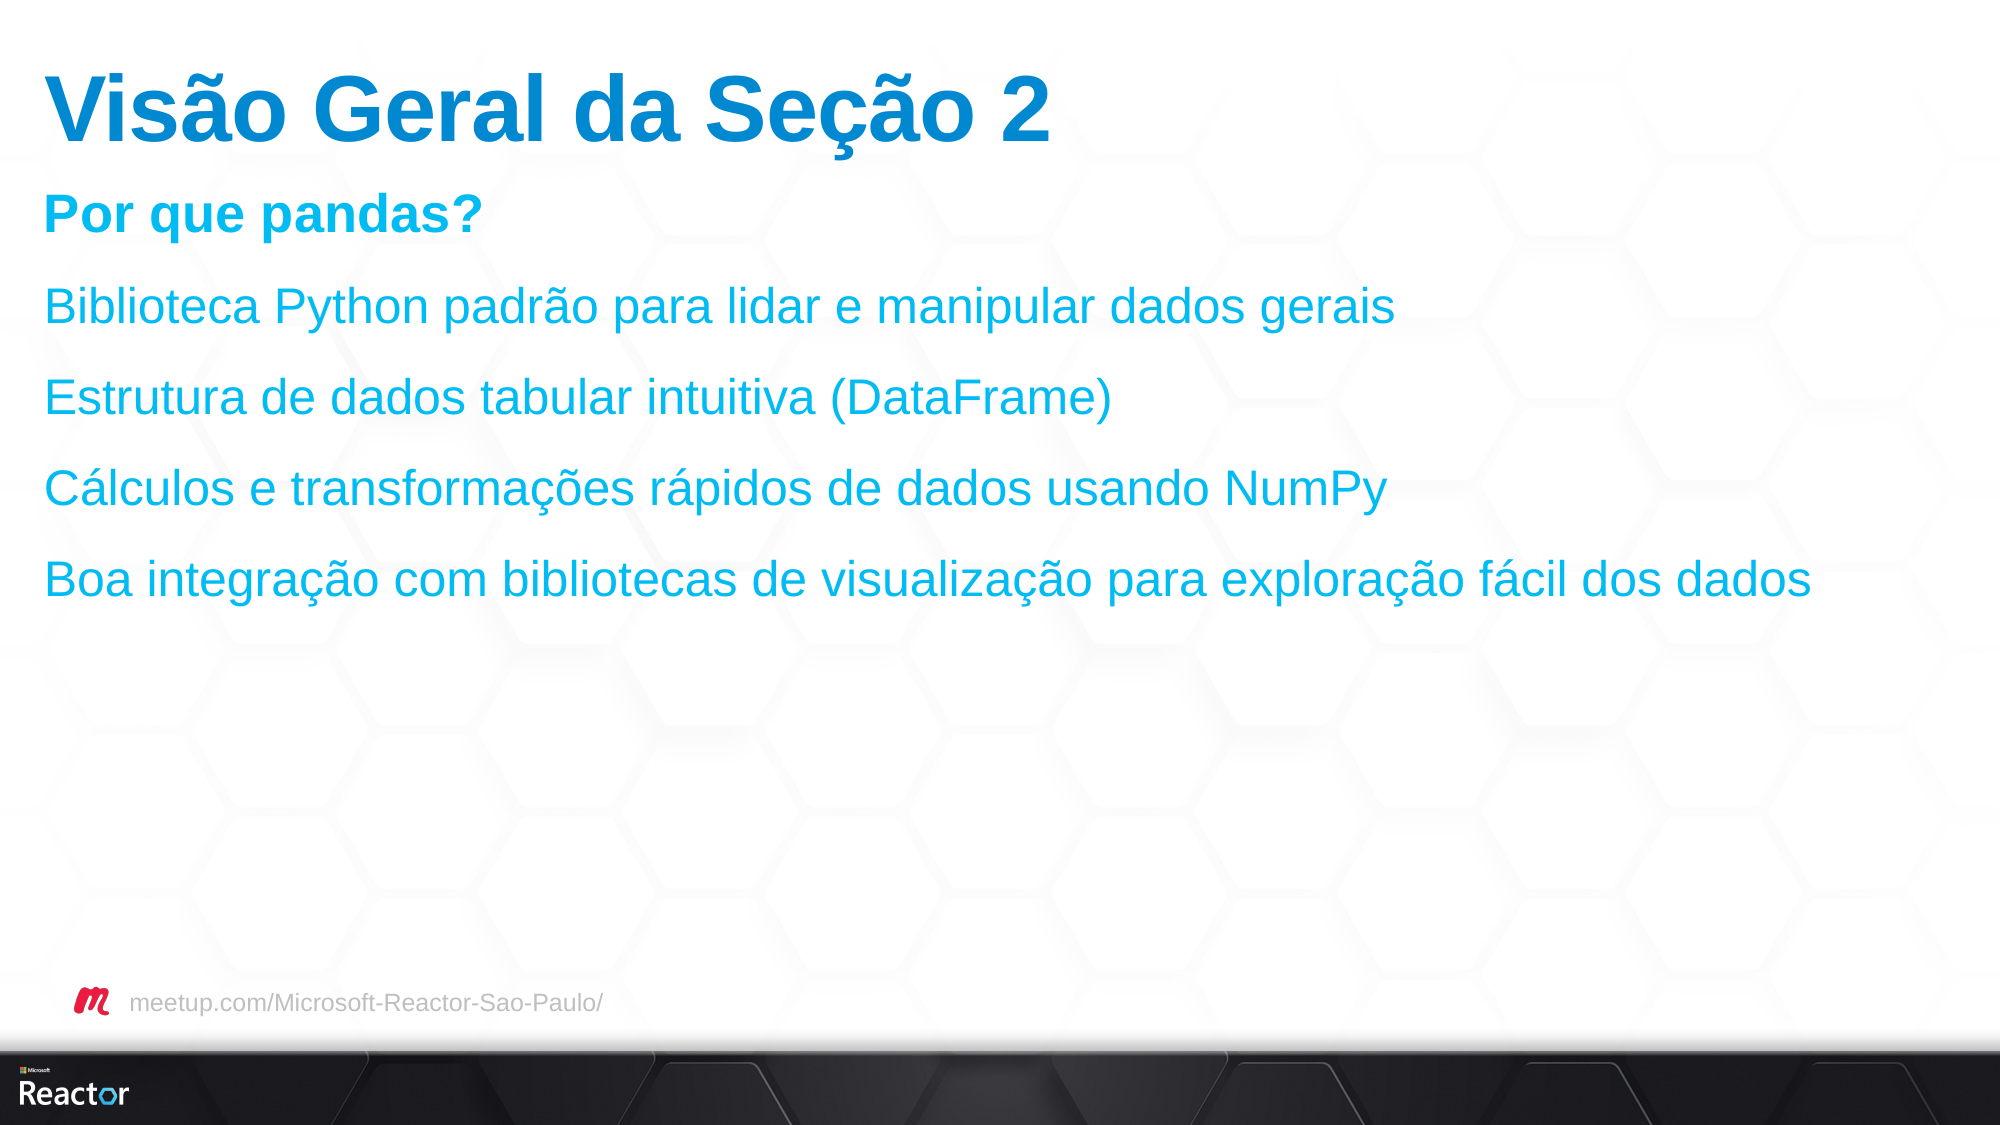

# Visão Geral da Seção 2
Por que pandas?
Biblioteca Python padrão para lidar e manipular dados gerais
Estrutura de dados tabular intuitiva (DataFrame)
Cálculos e transformações rápidos de dados usando NumPy
Boa integração com bibliotecas de visualização para exploração fácil dos dados